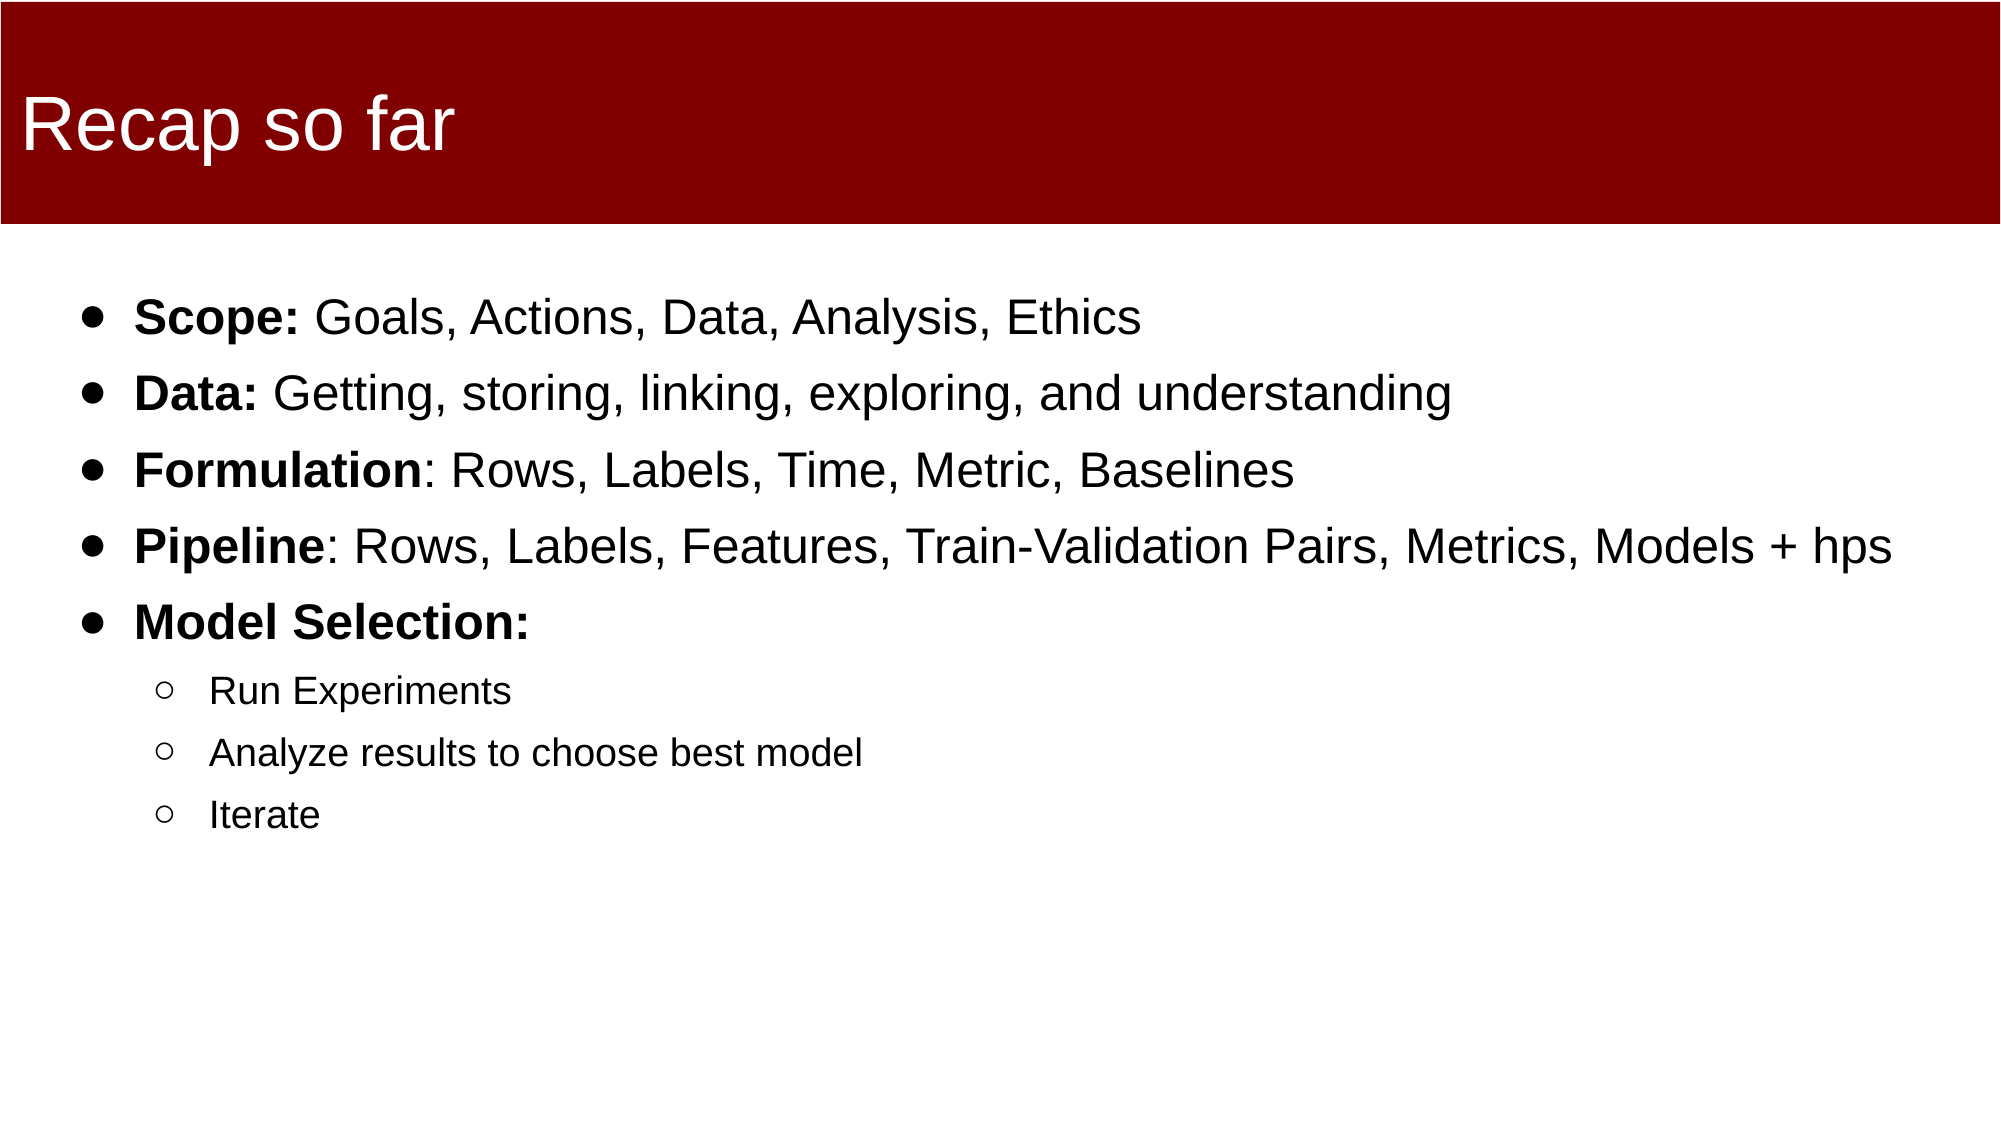

# Recap so far
Scope: Goals, Actions, Data, Analysis, Ethics
Data: Getting, storing, linking, exploring, and understanding
Formulation: Rows, Labels, Time, Metric, Baselines
Pipeline: Rows, Labels, Features, Train-Validation Pairs, Metrics, Models + hps
Model Selection:
Run Experiments
Analyze results to choose best model
Iterate